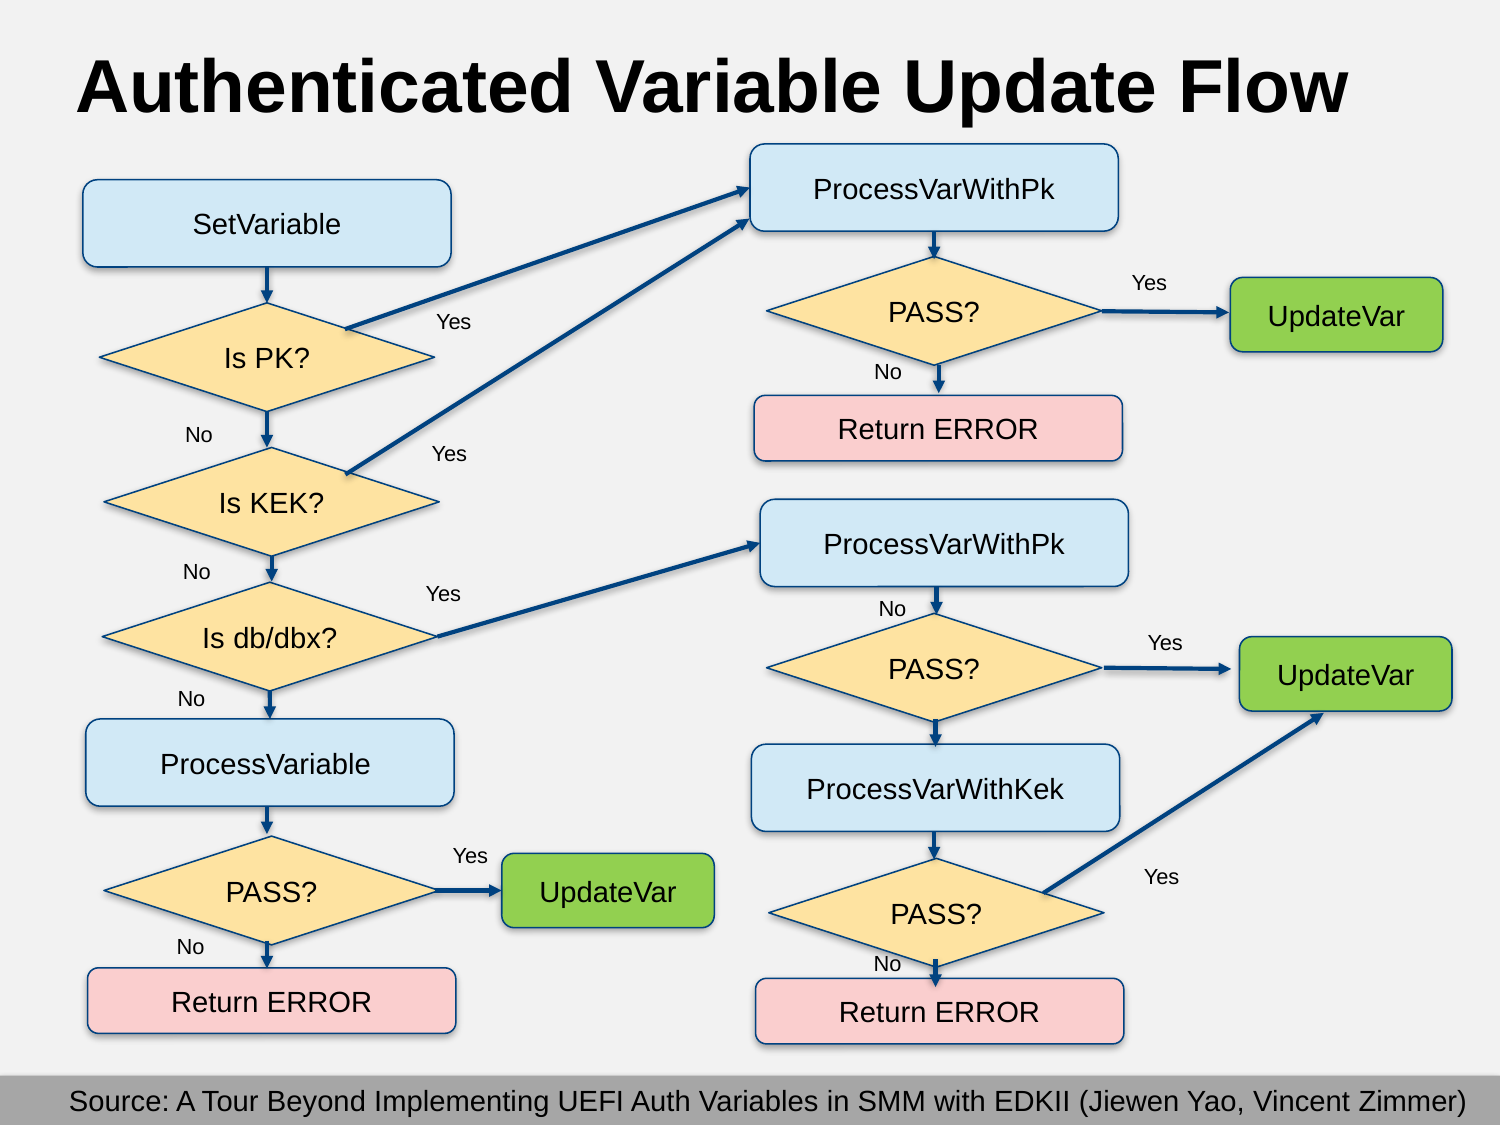

# Authenticated Variable Update Flow
ProcessVarWithPk
SetVariable
PASS?
Yes
UpdateVar
Yes
Is PK?
No
Return ERROR
No
Yes
Is KEK?
ProcessVarWithPk
No
Yes
Is db/dbx?
No
PASS?
Yes
UpdateVar
No
ProcessVariable
ProcessVarWithKek
Yes
PASS?
UpdateVar
Yes
PASS?
No
No
Return ERROR
Return ERROR
Source: A Tour Beyond Implementing UEFI Auth Variables in SMM with EDKII (Jiewen Yao, Vincent Zimmer)